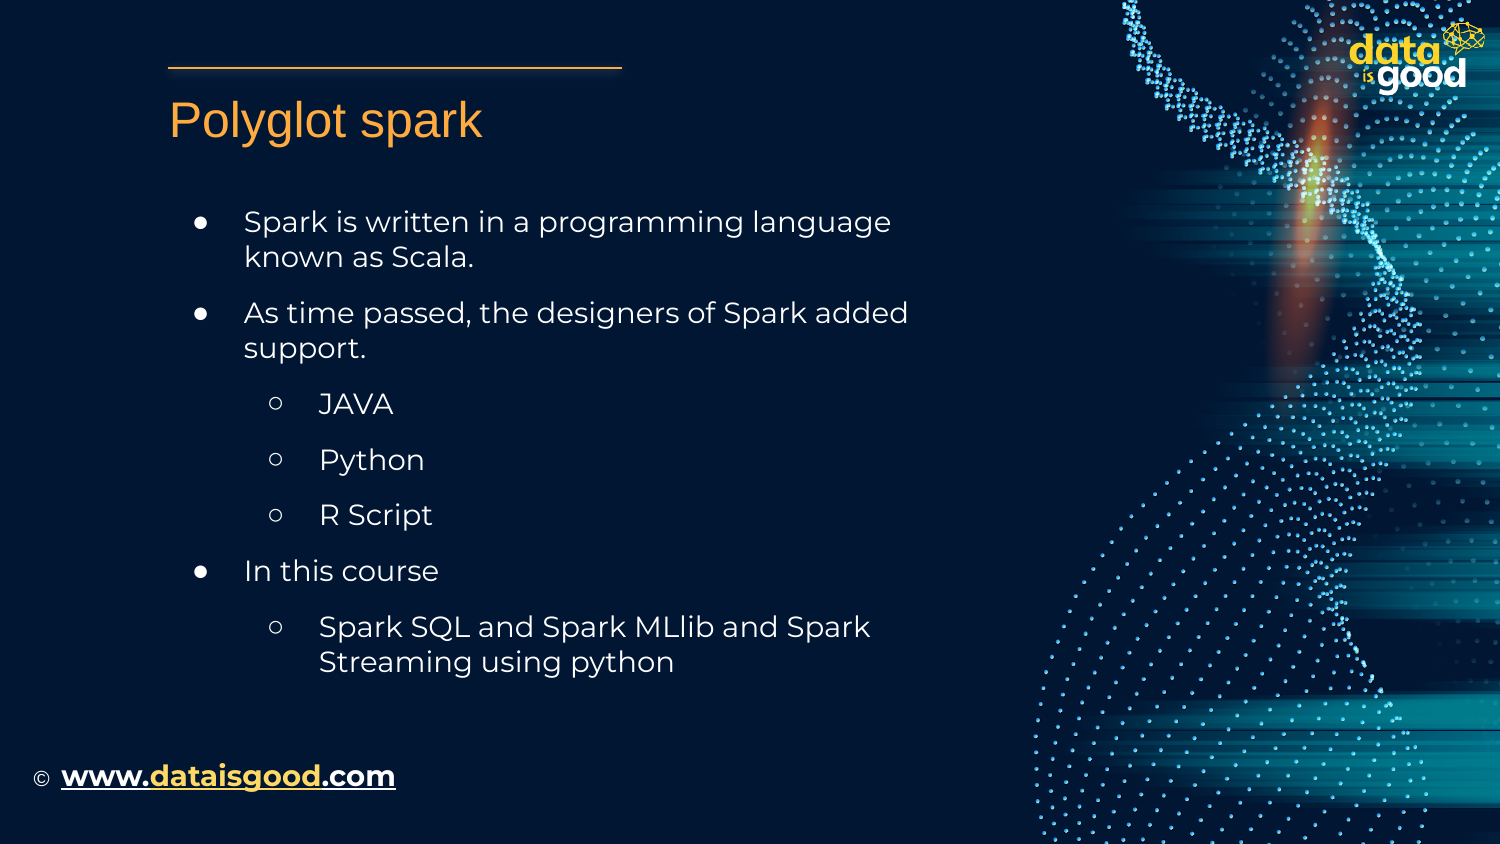

# Polyglot spark
Spark is written in a programming language known as Scala.
As time passed, the designers of Spark added support.
JAVA
Python
R Script
In this course
Spark SQL and Spark MLlib and Spark Streaming using python